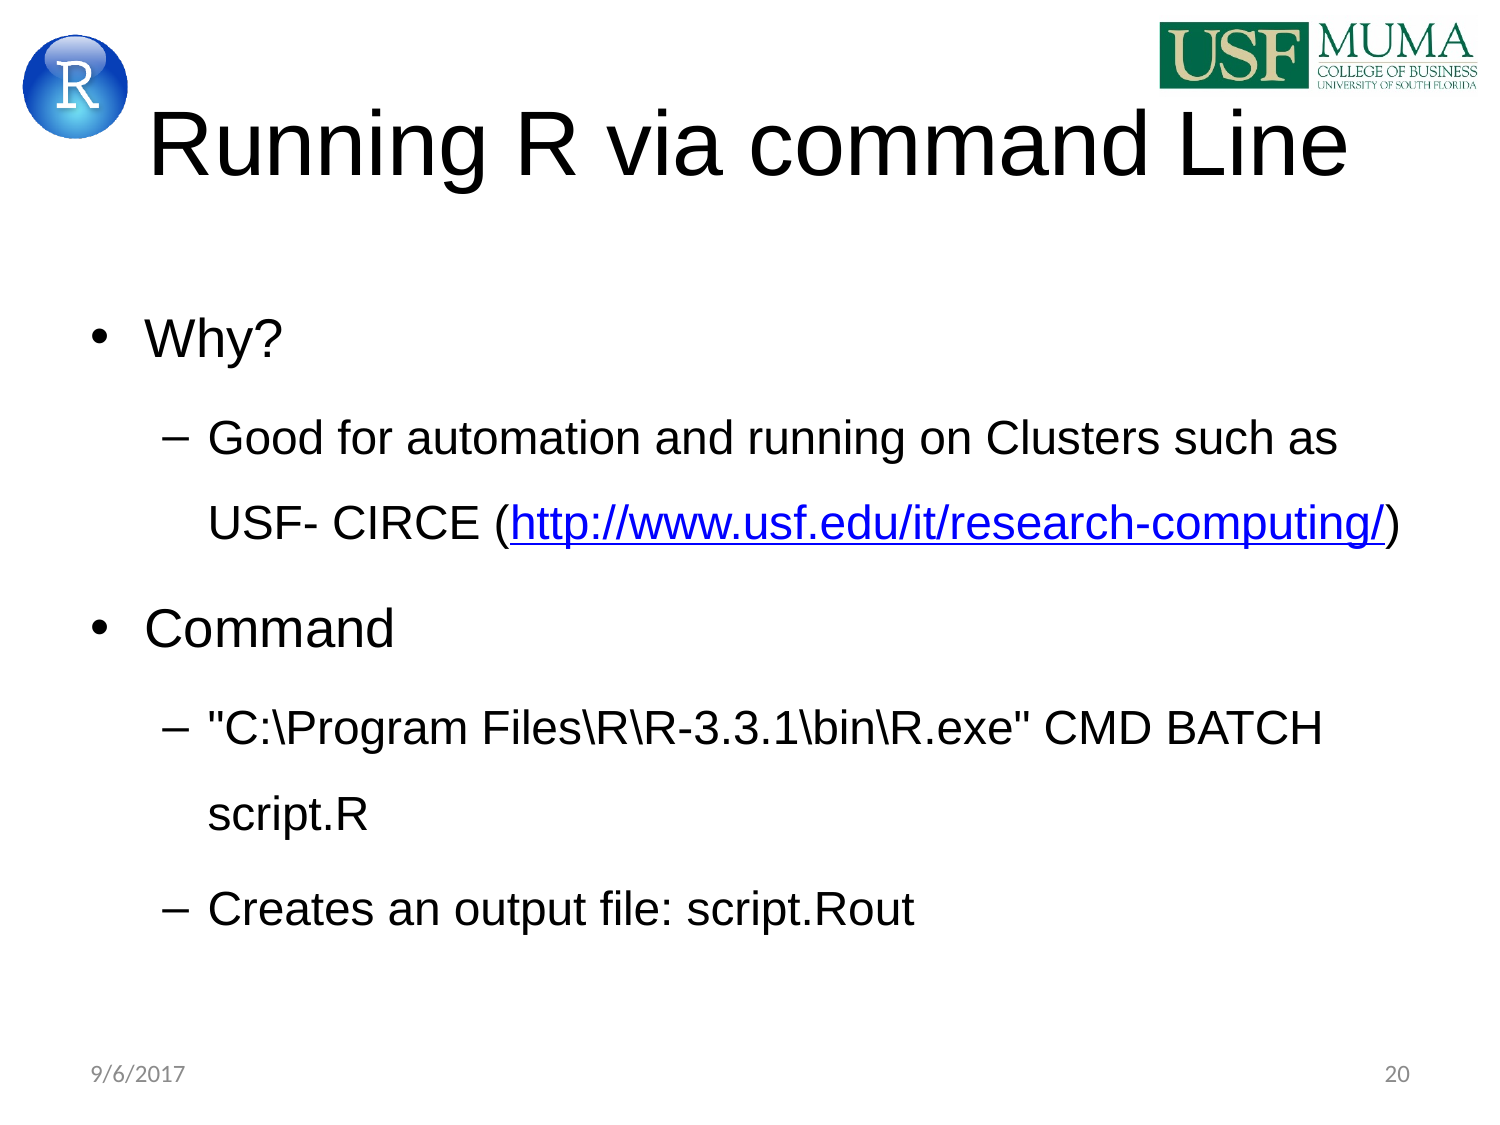

# Running R via command Line
Why?
Good for automation and running on Clusters such as USF- CIRCE (http://www.usf.edu/it/research-computing/)
Command
"C:\Program Files\R\R-3.3.1\bin\R.exe" CMD BATCH script.R
Creates an output file: script.Rout

9/6/2017
20